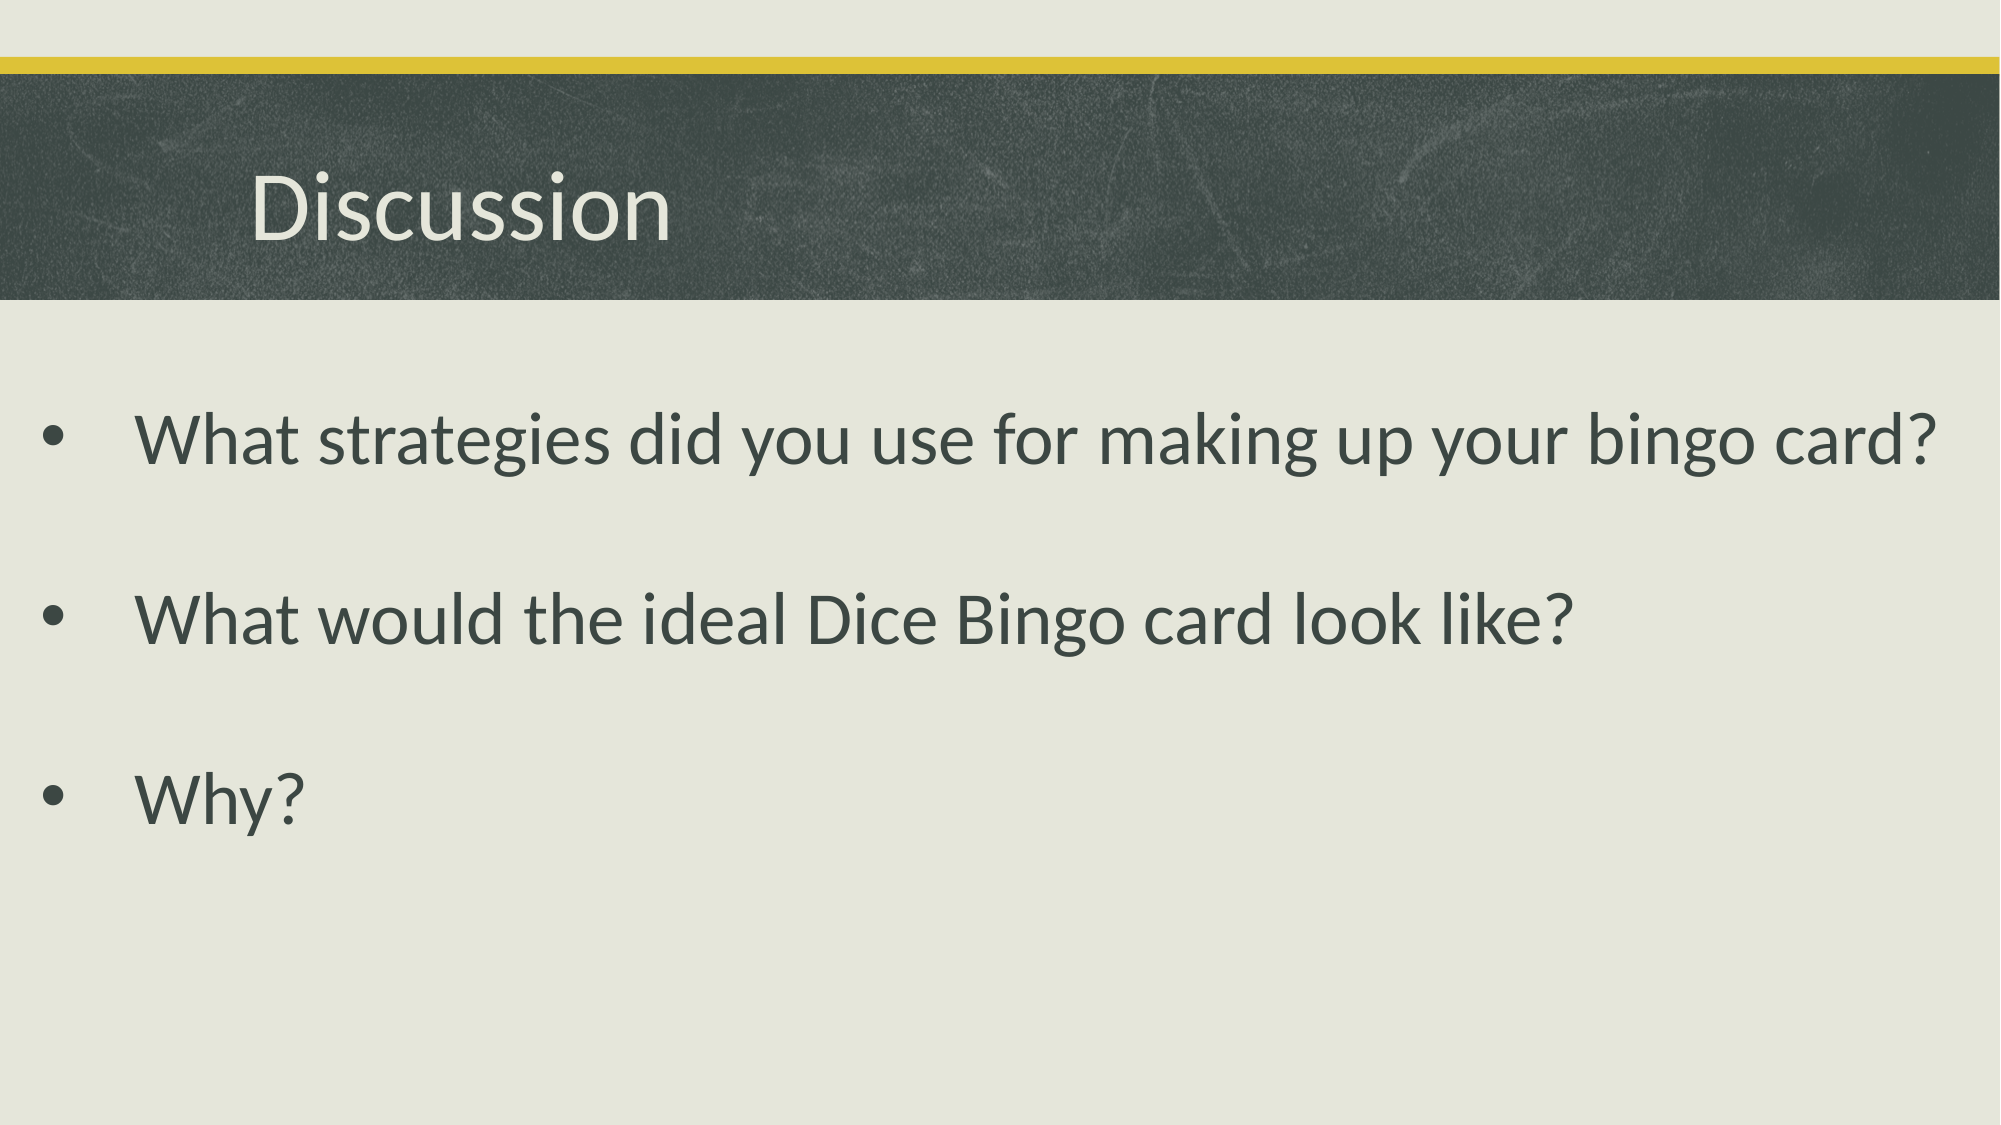

Discussion
What strategies did you use for making up your bingo card?

What would the ideal Dice Bingo card look like?

Why?